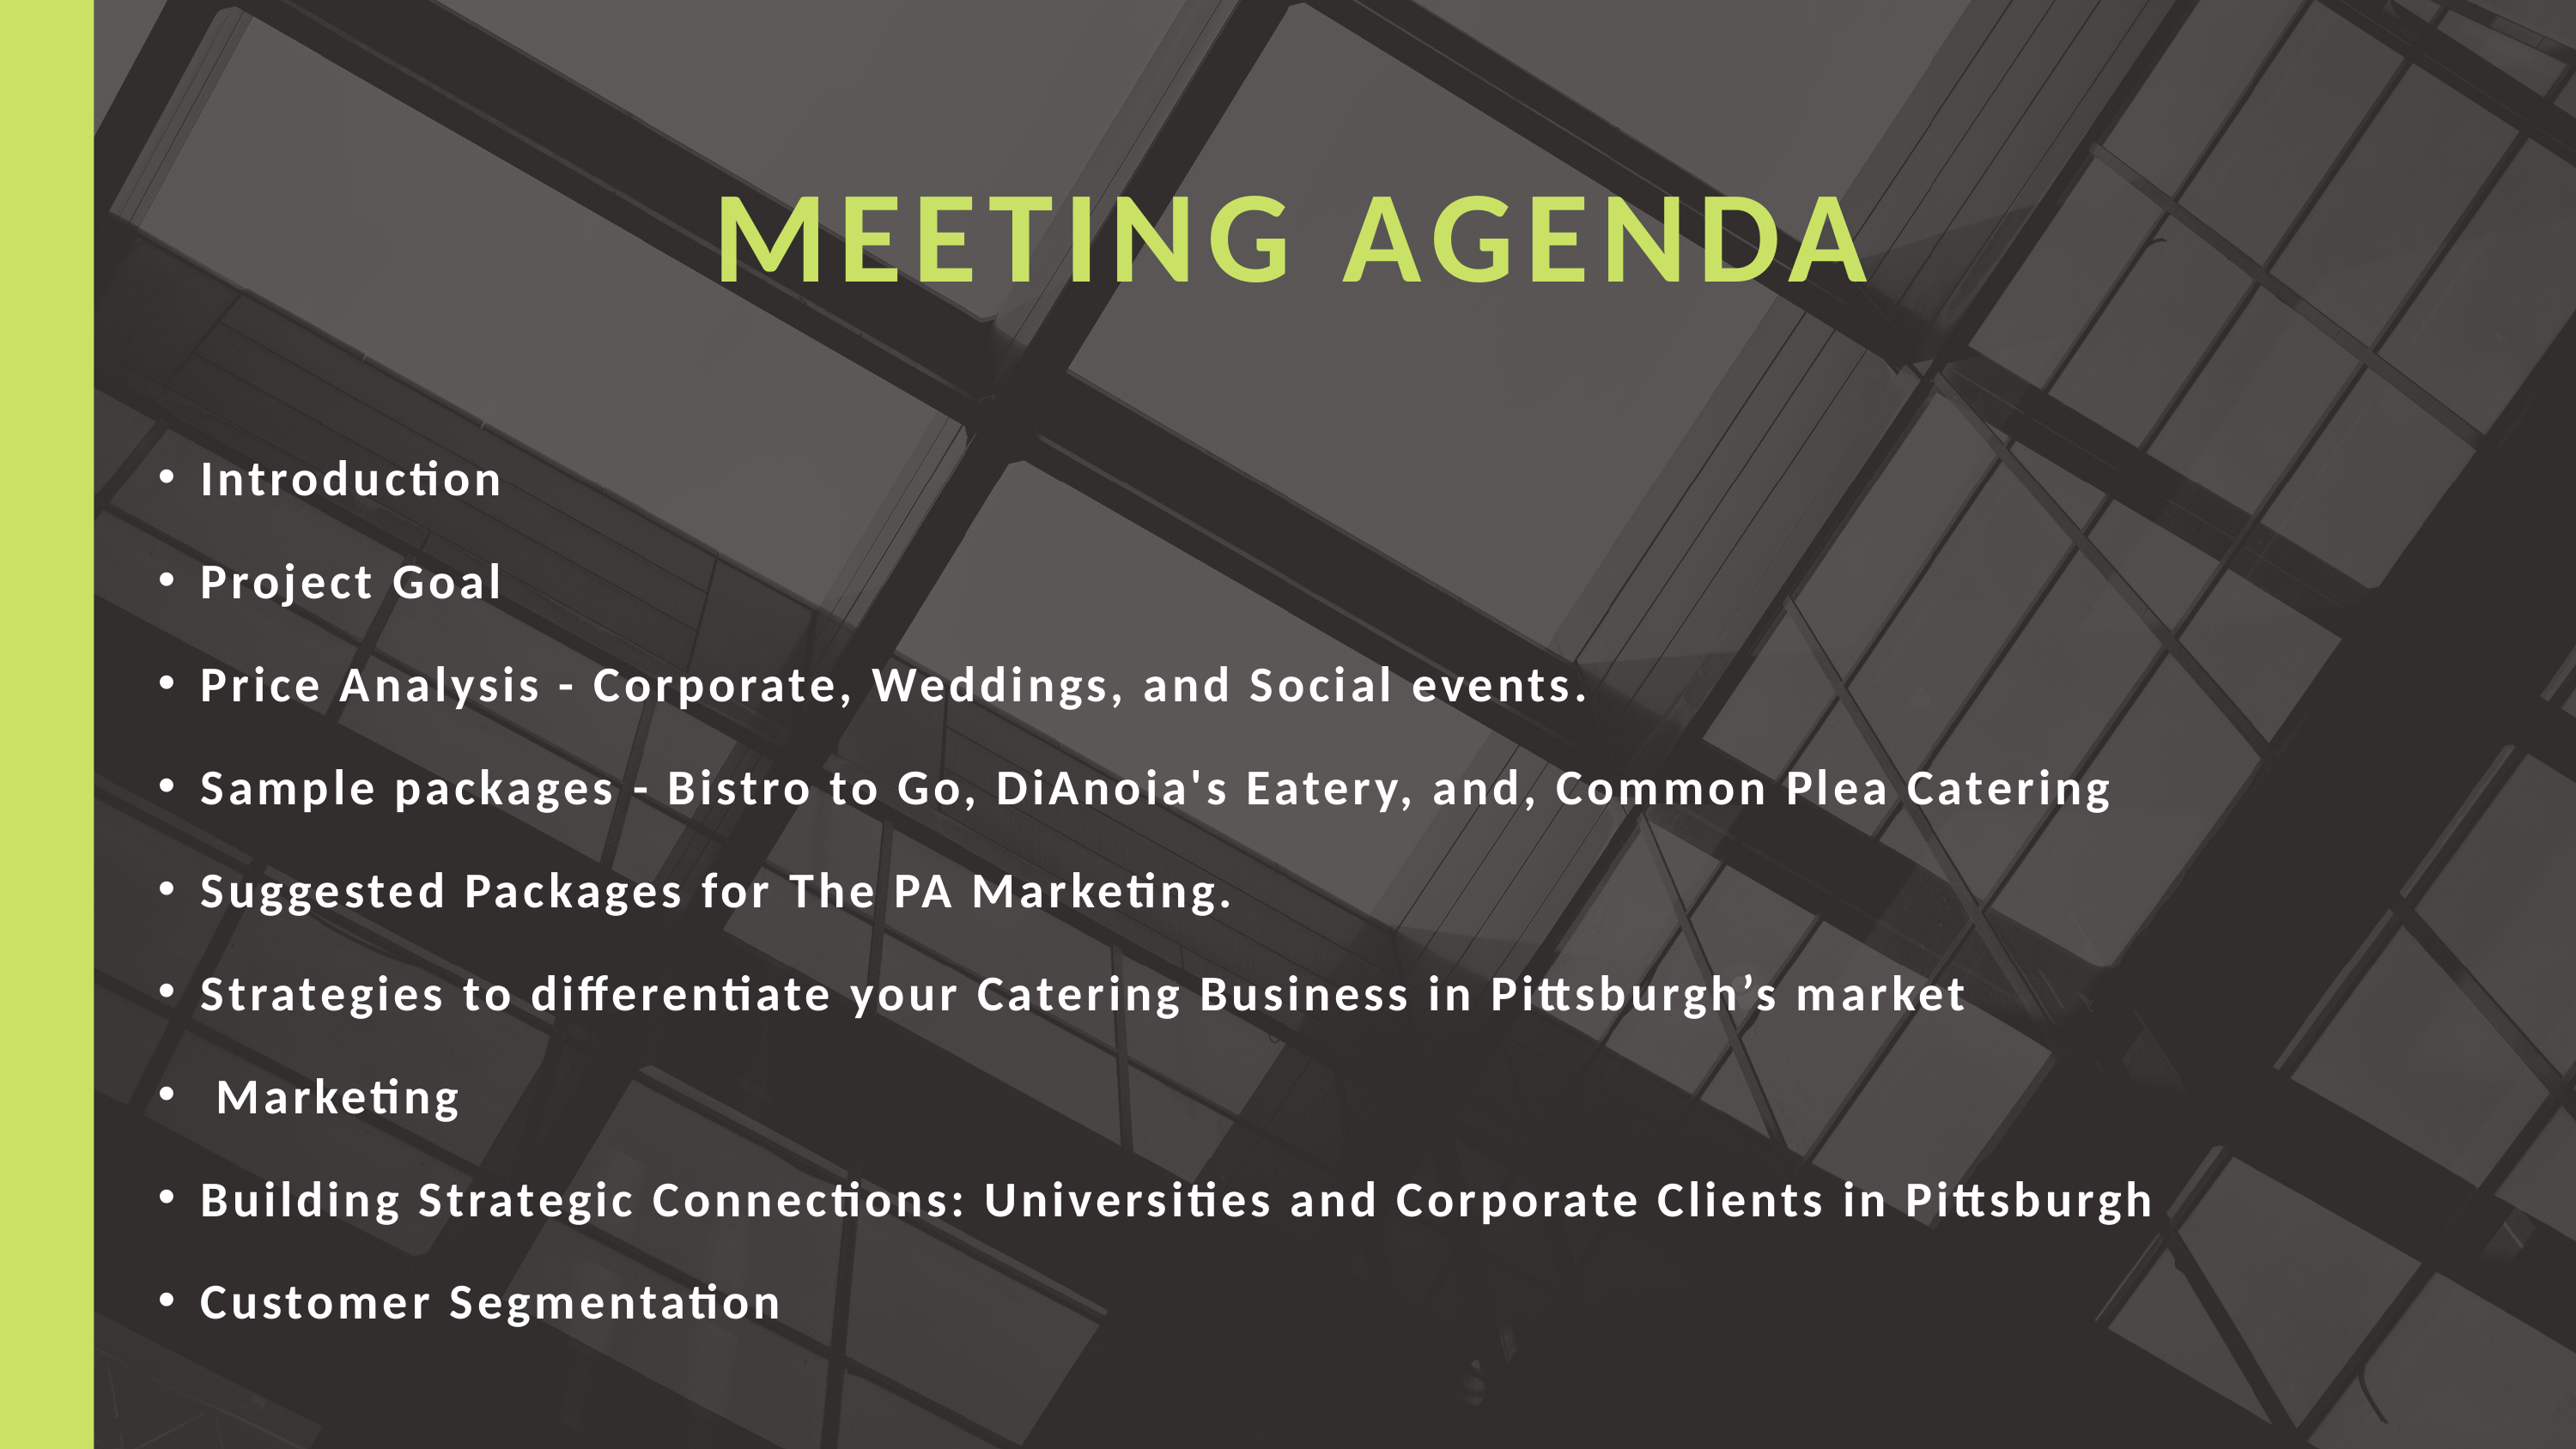

MEETING AGENDA
Introduction

Project Goal

Price Analysis - Corporate, Weddings, and Social events.

Sample packages - Bistro to Go, DiAnoia's Eatery, and, Common Plea Catering

Suggested Packages for The PA Marketing.

Strategies to differentiate your Catering Business in Pittsburgh’s market

 Marketing

Building Strategic Connections: Universities and Corporate Clients in Pittsburgh

Customer Segmentation